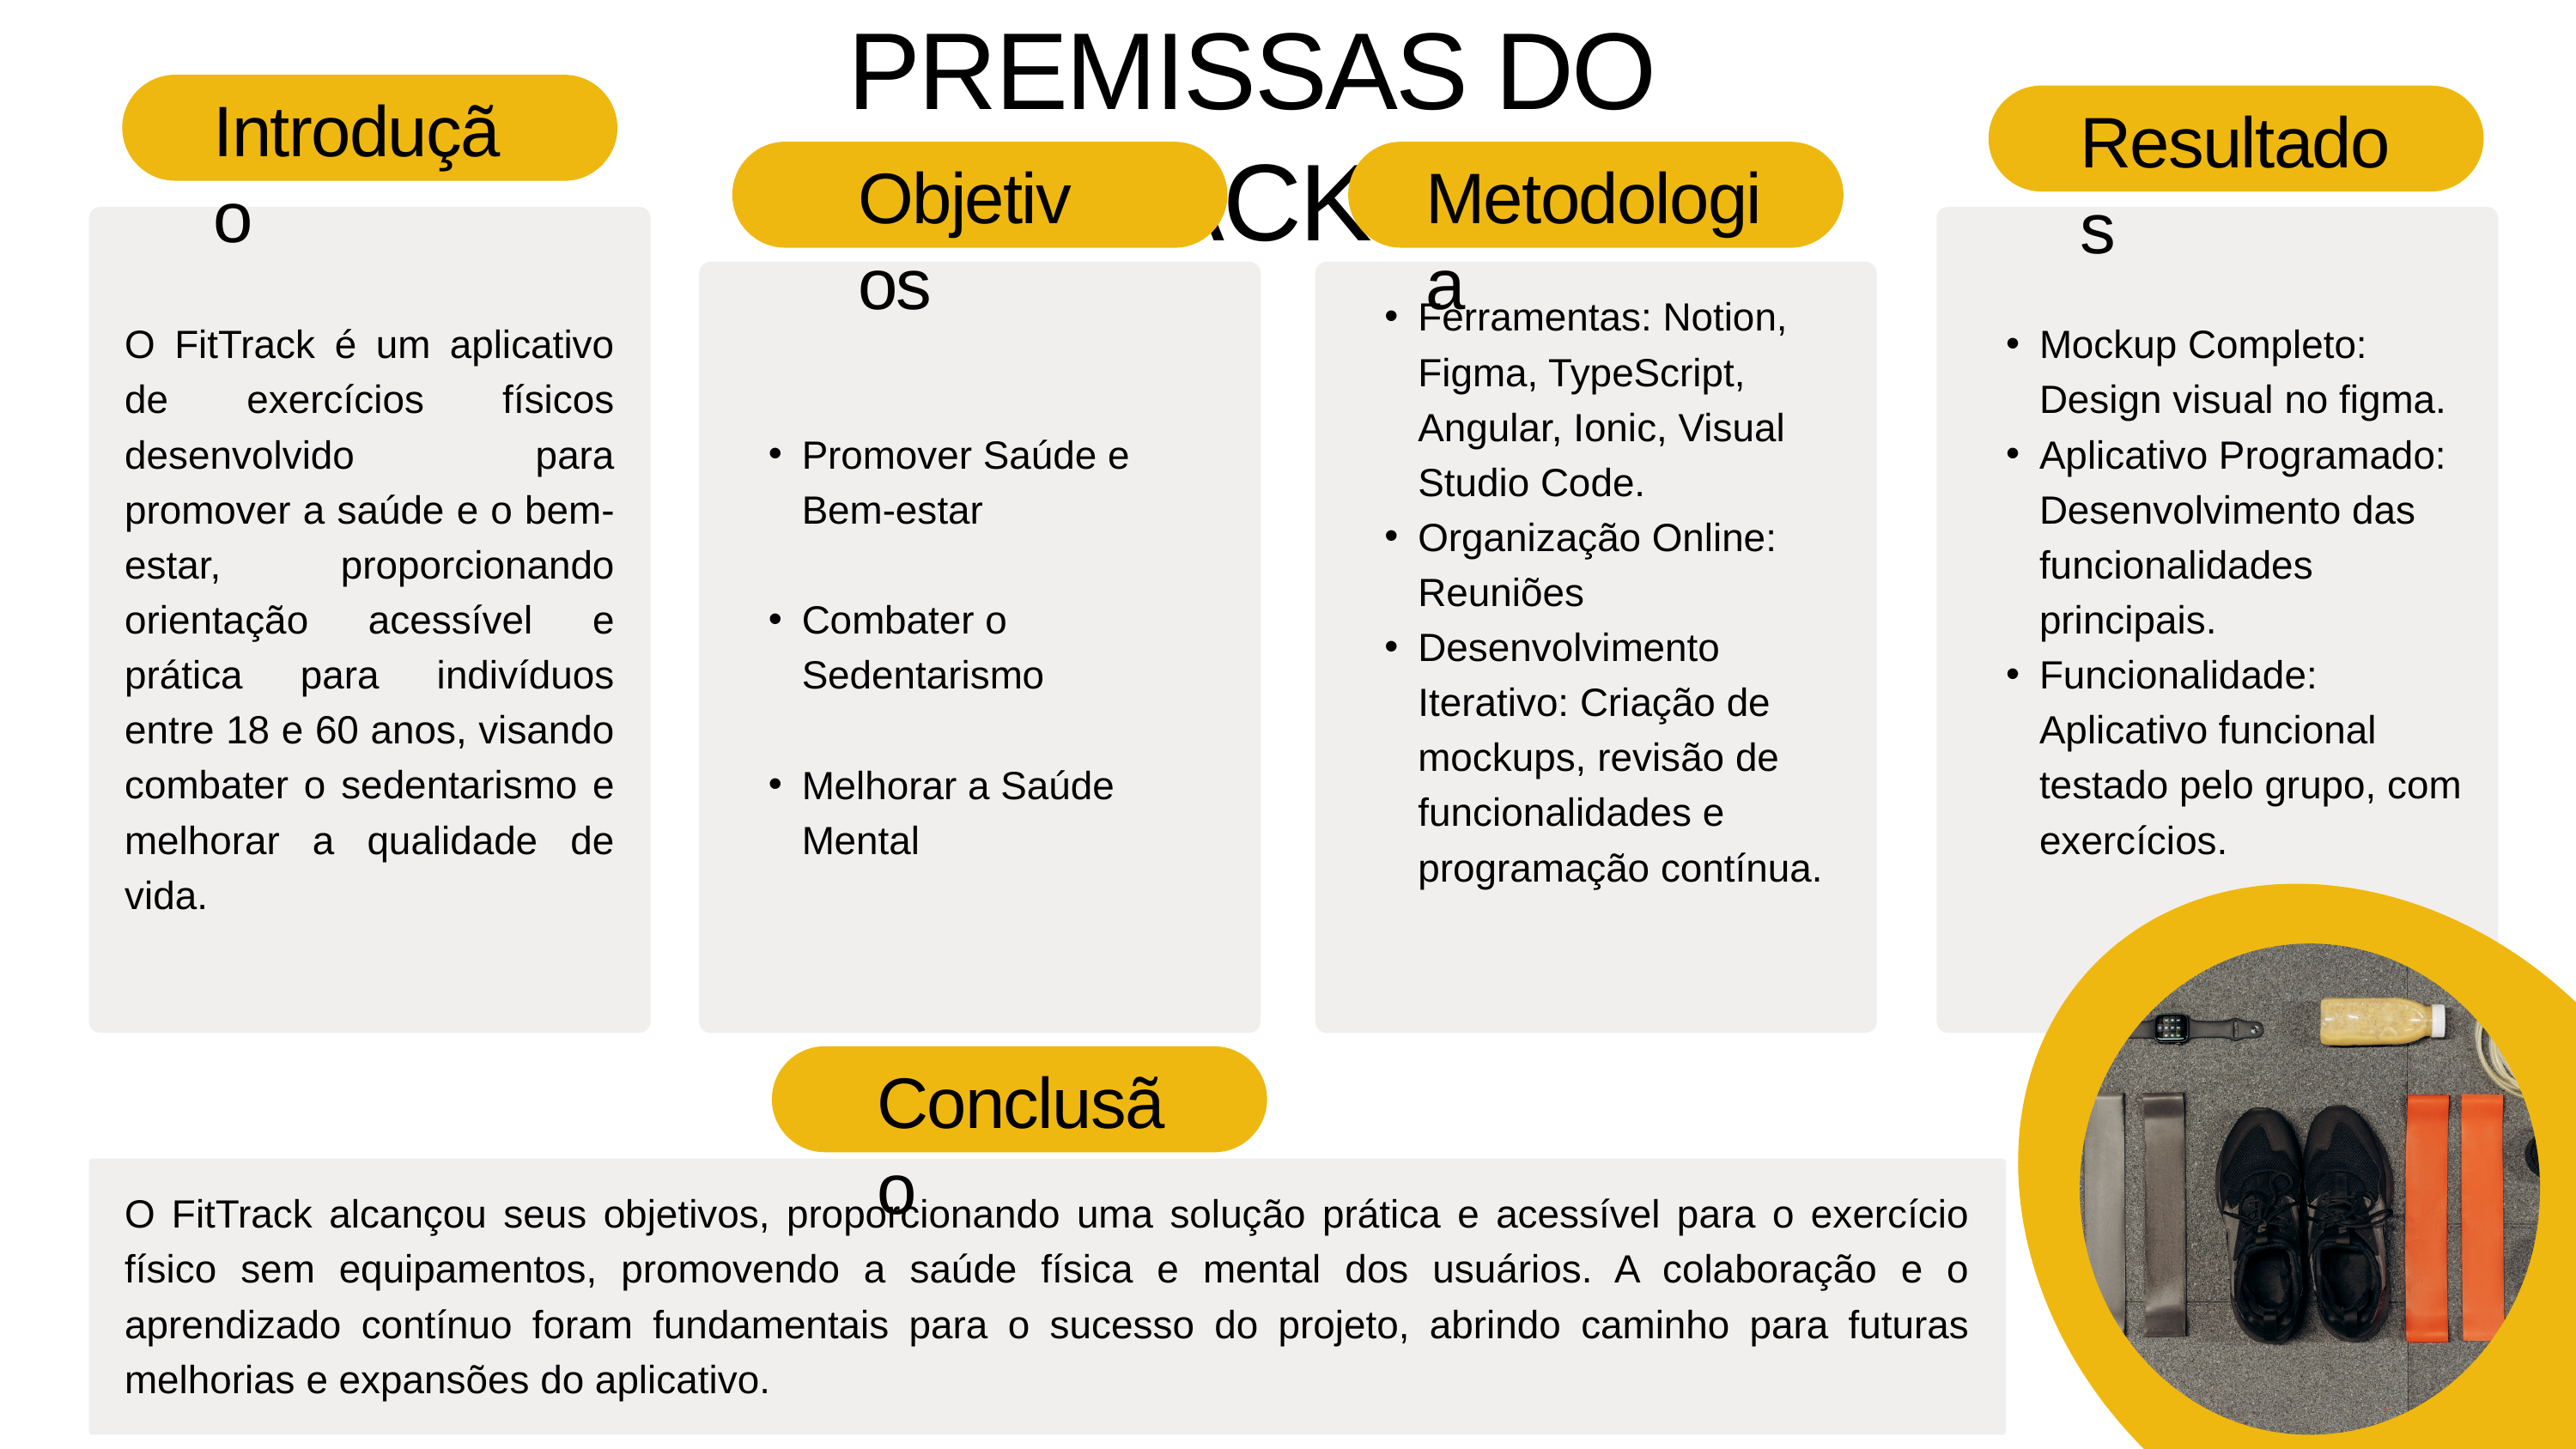

PREMISSAS DO FITTRACK
Introdução
Resultados

Objetivos
Metodologia

O FitTrack é um aplicativo de exercícios físicos desenvolvido para promover a saúde e o bem-estar, proporcionando orientação acessível e prática para indivíduos entre 18 e 60 anos, visando combater o sedentarismo e melhorar a qualidade de vida.

Mockup Completo: Design visual no figma.
Aplicativo Programado: Desenvolvimento das funcionalidades principais.
Funcionalidade: Aplicativo funcional testado pelo grupo, com exercícios.

Promover Saúde e Bem-estar

Combater o Sedentarismo

Melhorar a Saúde Mental

Ferramentas: Notion, Figma, TypeScript, Angular, Ionic, Visual Studio Code.
Organização Online: Reuniões
Desenvolvimento Iterativo: Criação de mockups, revisão de funcionalidades e programação contínua.

Conclusão

O FitTrack alcançou seus objetivos, proporcionando uma solução prática e acessível para o exercício físico sem equipamentos, promovendo a saúde física e mental dos usuários. A colaboração e o aprendizado contínuo foram fundamentais para o sucesso do projeto, abrindo caminho para futuras melhorias e expansões do aplicativo.